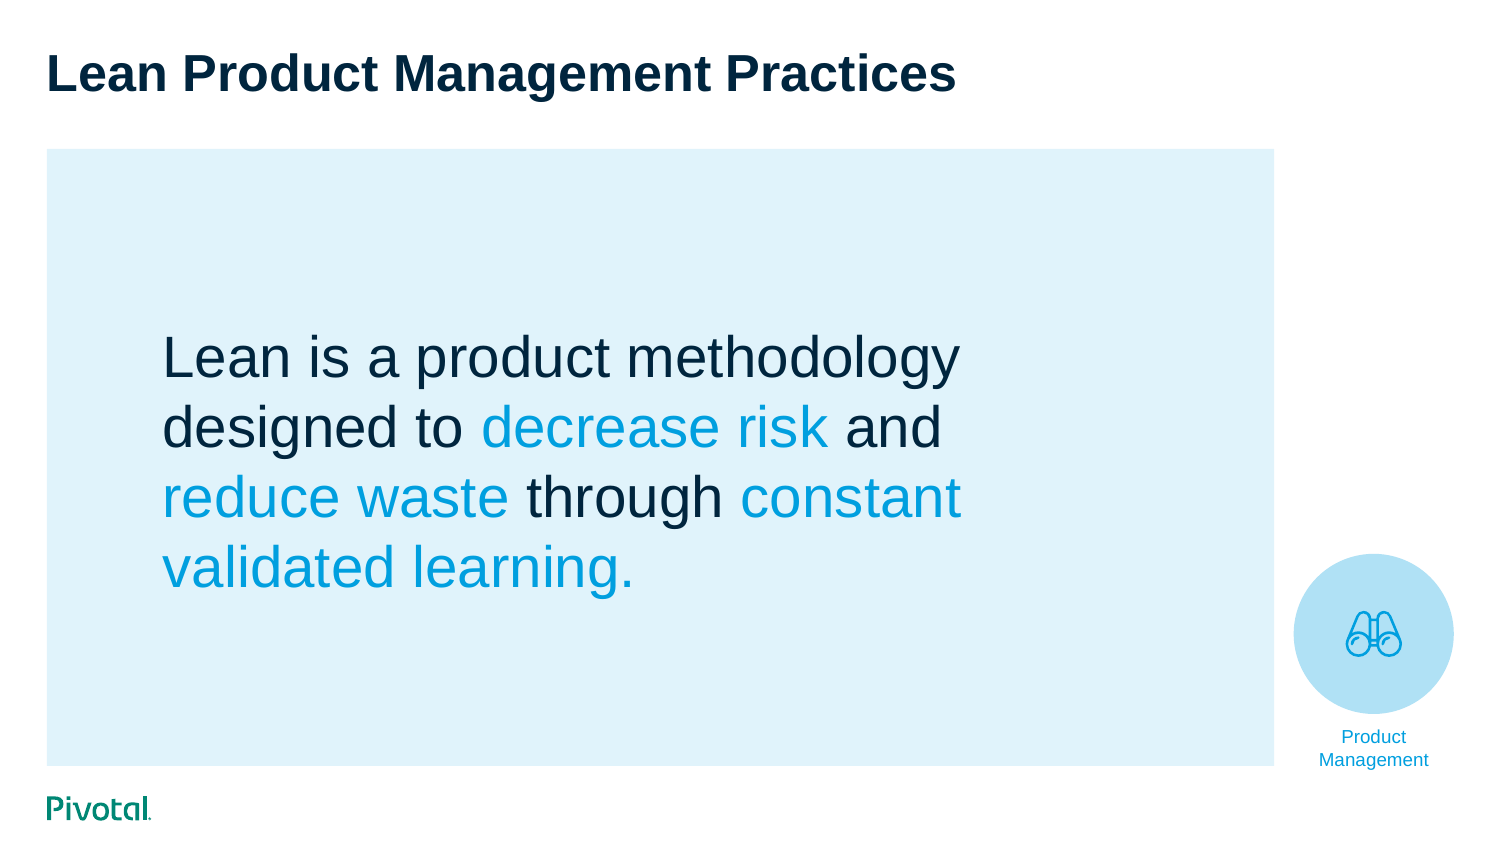

# Lean Product Management Practices
Lean is a product methodology
designed to decrease risk and reduce waste through constant validated learning.

Product
Management